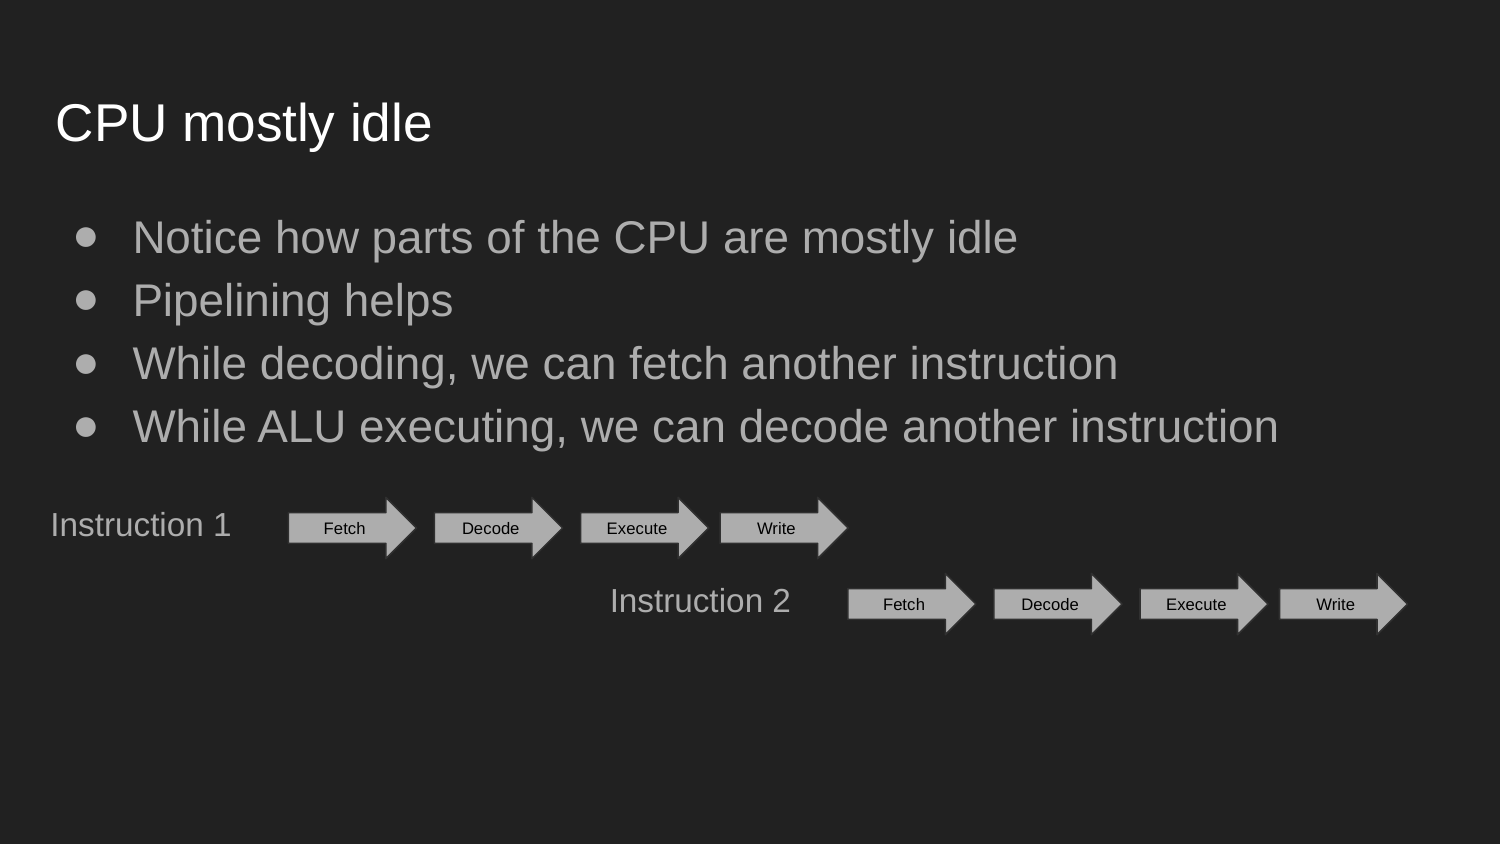

# CPU mostly idle
Notice how parts of the CPU are mostly idle
Pipelining helps
While decoding, we can fetch another instruction
While ALU executing, we can decode another instruction
Instruction 1
Fetch
Decode
Execute
Write
Instruction 2
Fetch
Decode
Execute
Write